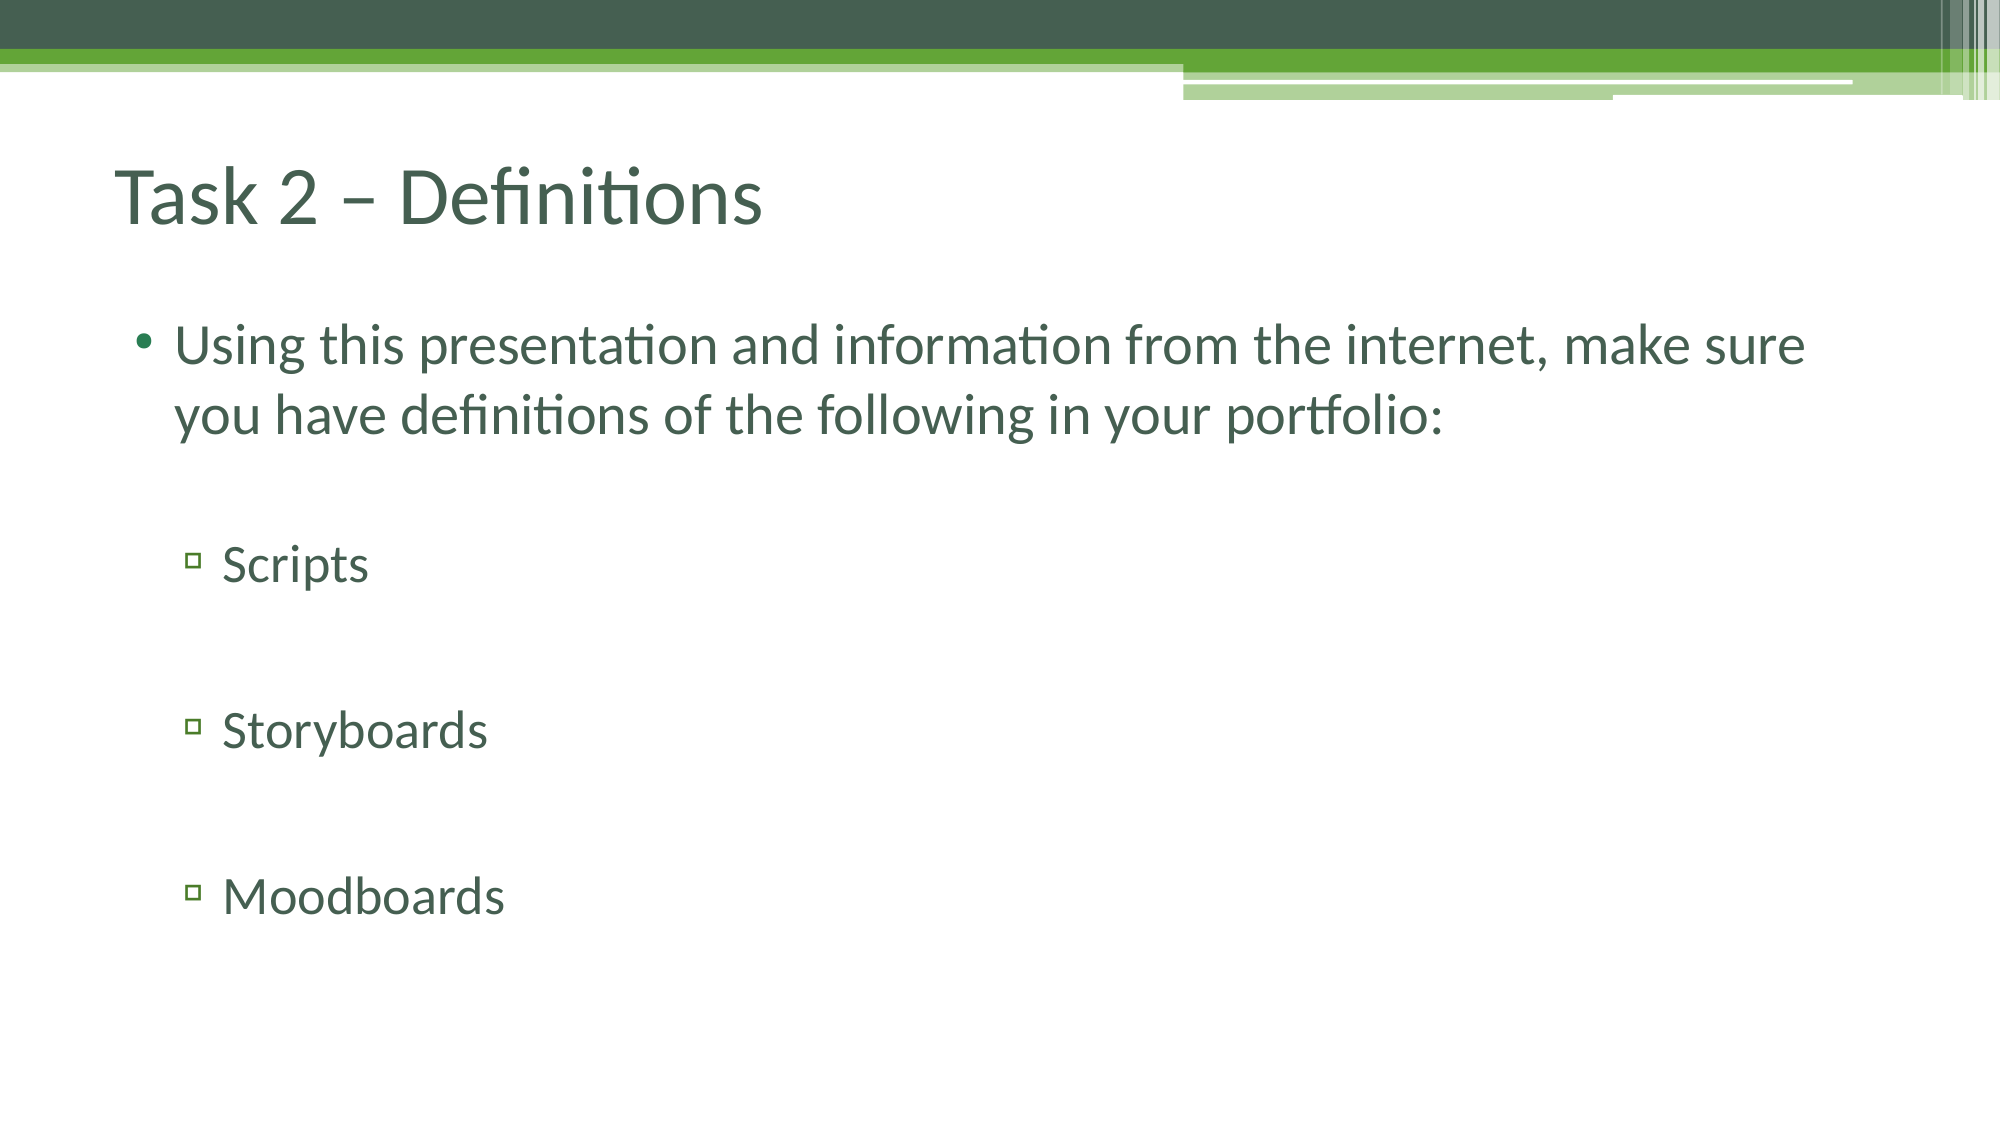

# Task 2 – Definitions
Using this presentation and information from the internet, make sure you have definitions of the following in your portfolio:

Scripts

Storyboards

Moodboards